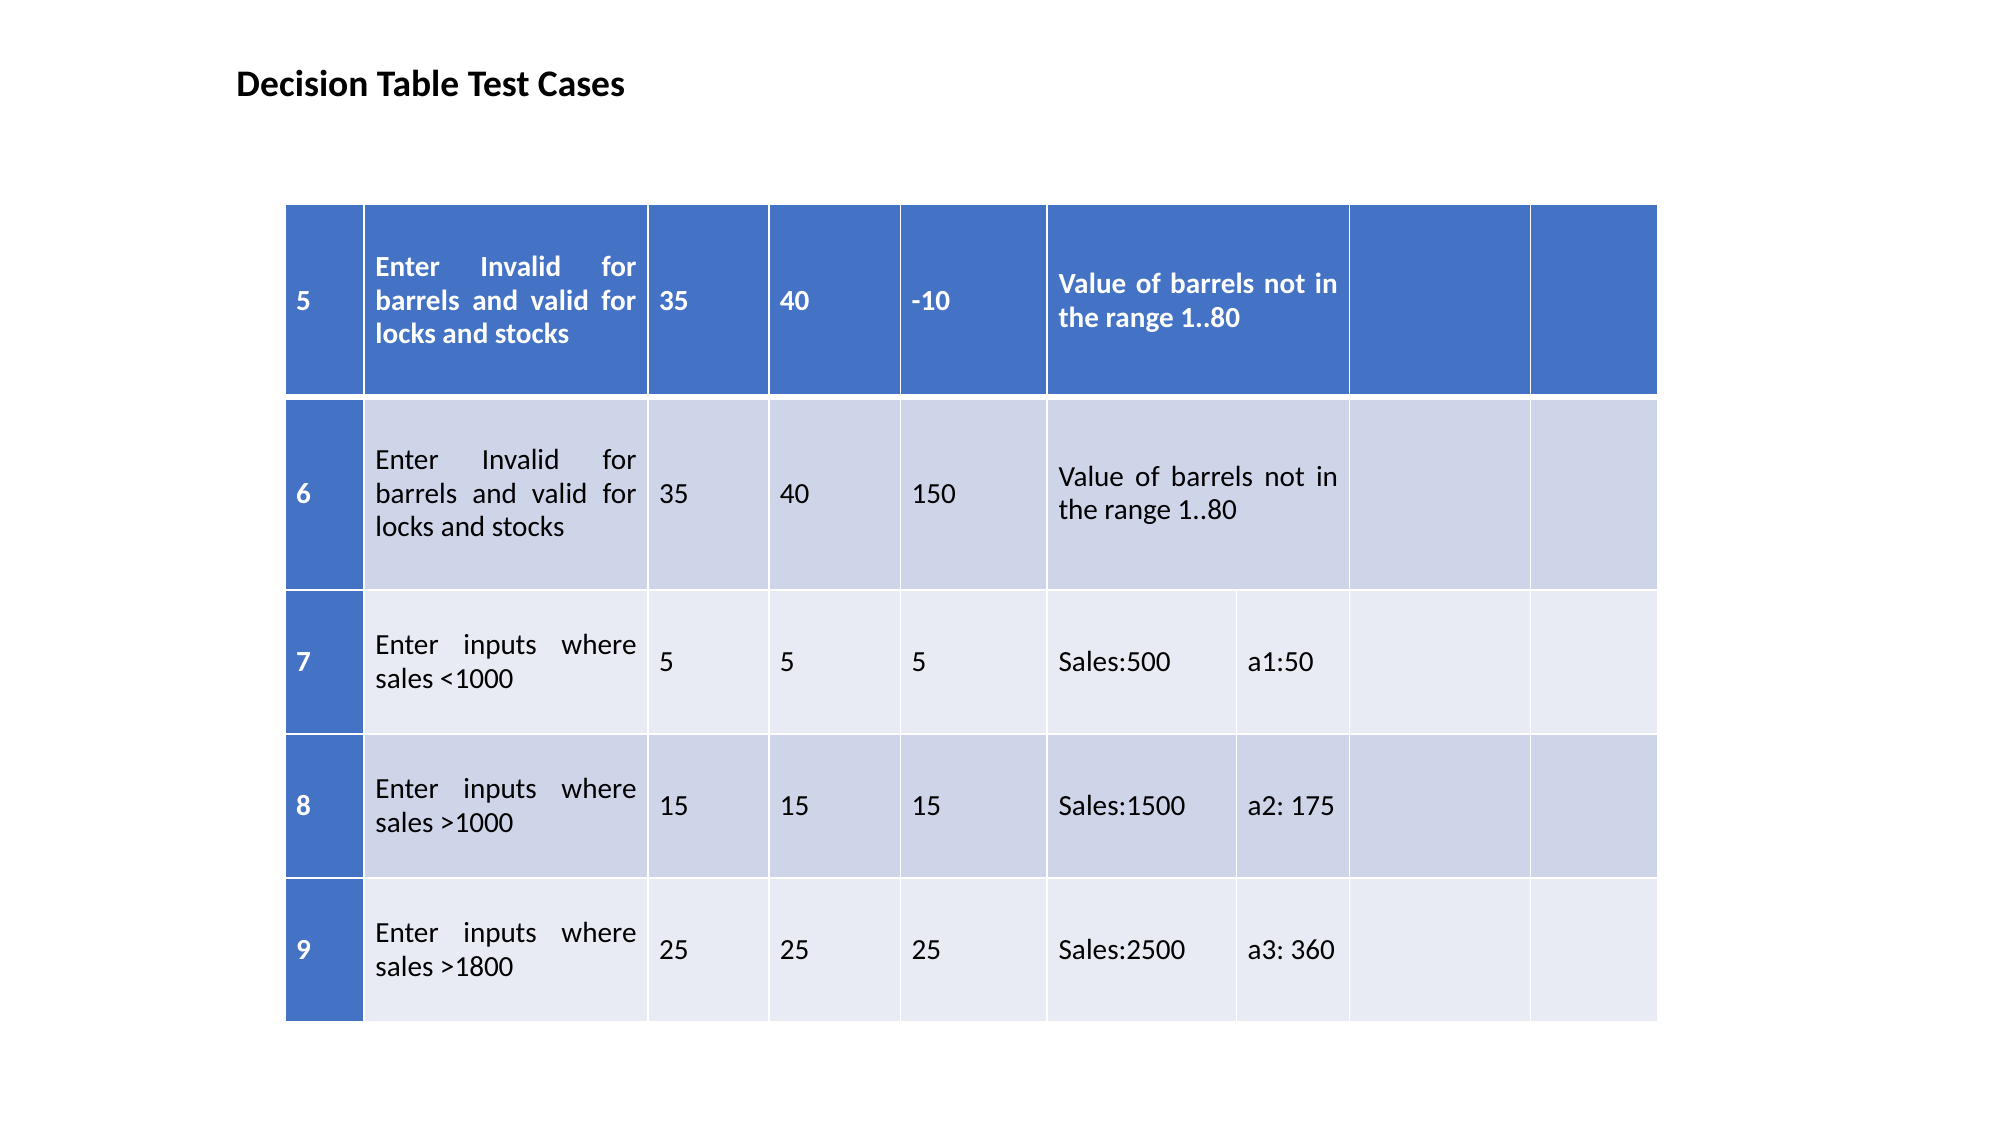

Decision Table Test Cases
| 5 | Enter Invalid for barrels and valid for locks and stocks | 35 | 40 | -10 | Value of barrels not in the range 1..80 |  |  |  |
| --- | --- | --- | --- | --- | --- | --- | --- | --- |
| 6 | Enter Invalid for barrels and valid for locks and stocks | 35 | 40 | 150 | Value of barrels not in the range 1..80 |  |  |  |
| 7 | Enter inputs where sales <1000 | 5 | 5 | 5 | Sales:500 | a1:50 |  |  |
| 8 | Enter inputs where sales >1000 | 15 | 15 | 15 | Sales:1500 | a2: 175 |  |  |
| 9 | Enter inputs where sales >1800 | 25 | 25 | 25 | Sales:2500 | a3: 360 |  |  |